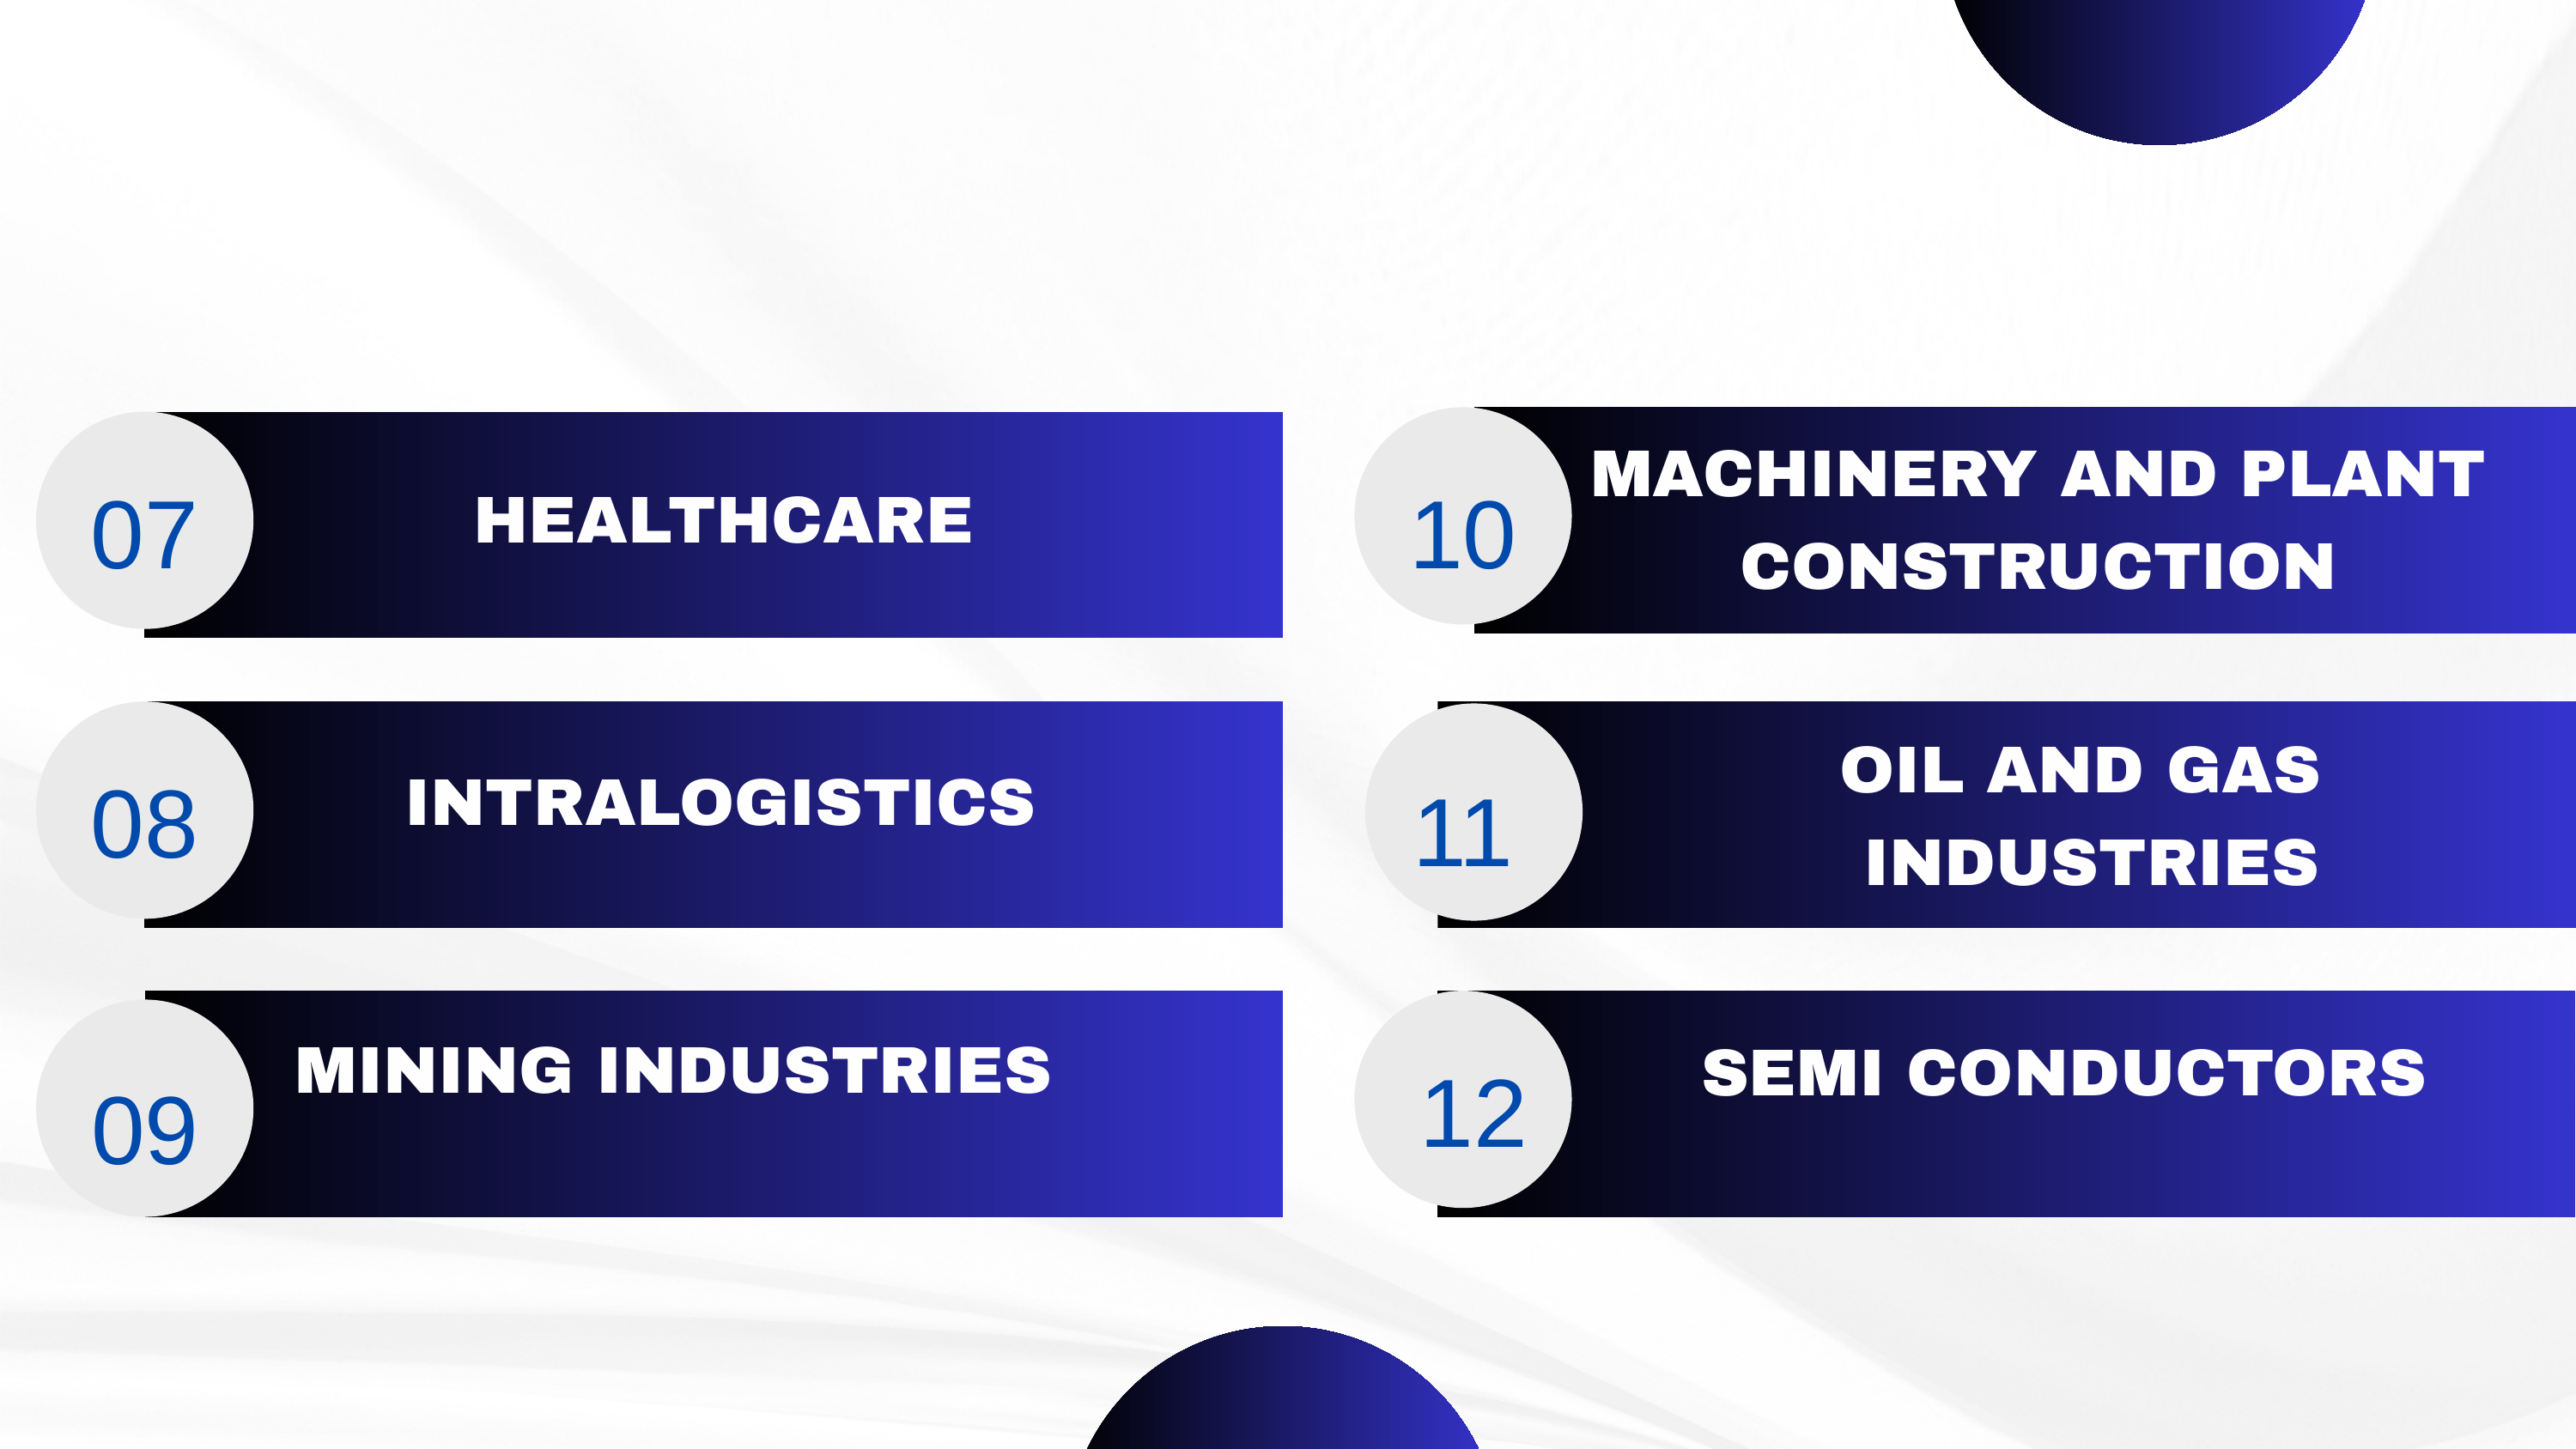

MACHINERY AND PLANT CONSTRUCTION
Lorem ipsum dolor sit amet, consectetur adipiscing elit, sed do eiusmod tempor incididunt ut labore et dolore
07
10
HEALTHCARE

OIL AND GAS
 INDUSTRIES
08
INTRALOGISTICS
11

MINING INDUSTRIES
SEMI CONDUCTORS
12
09